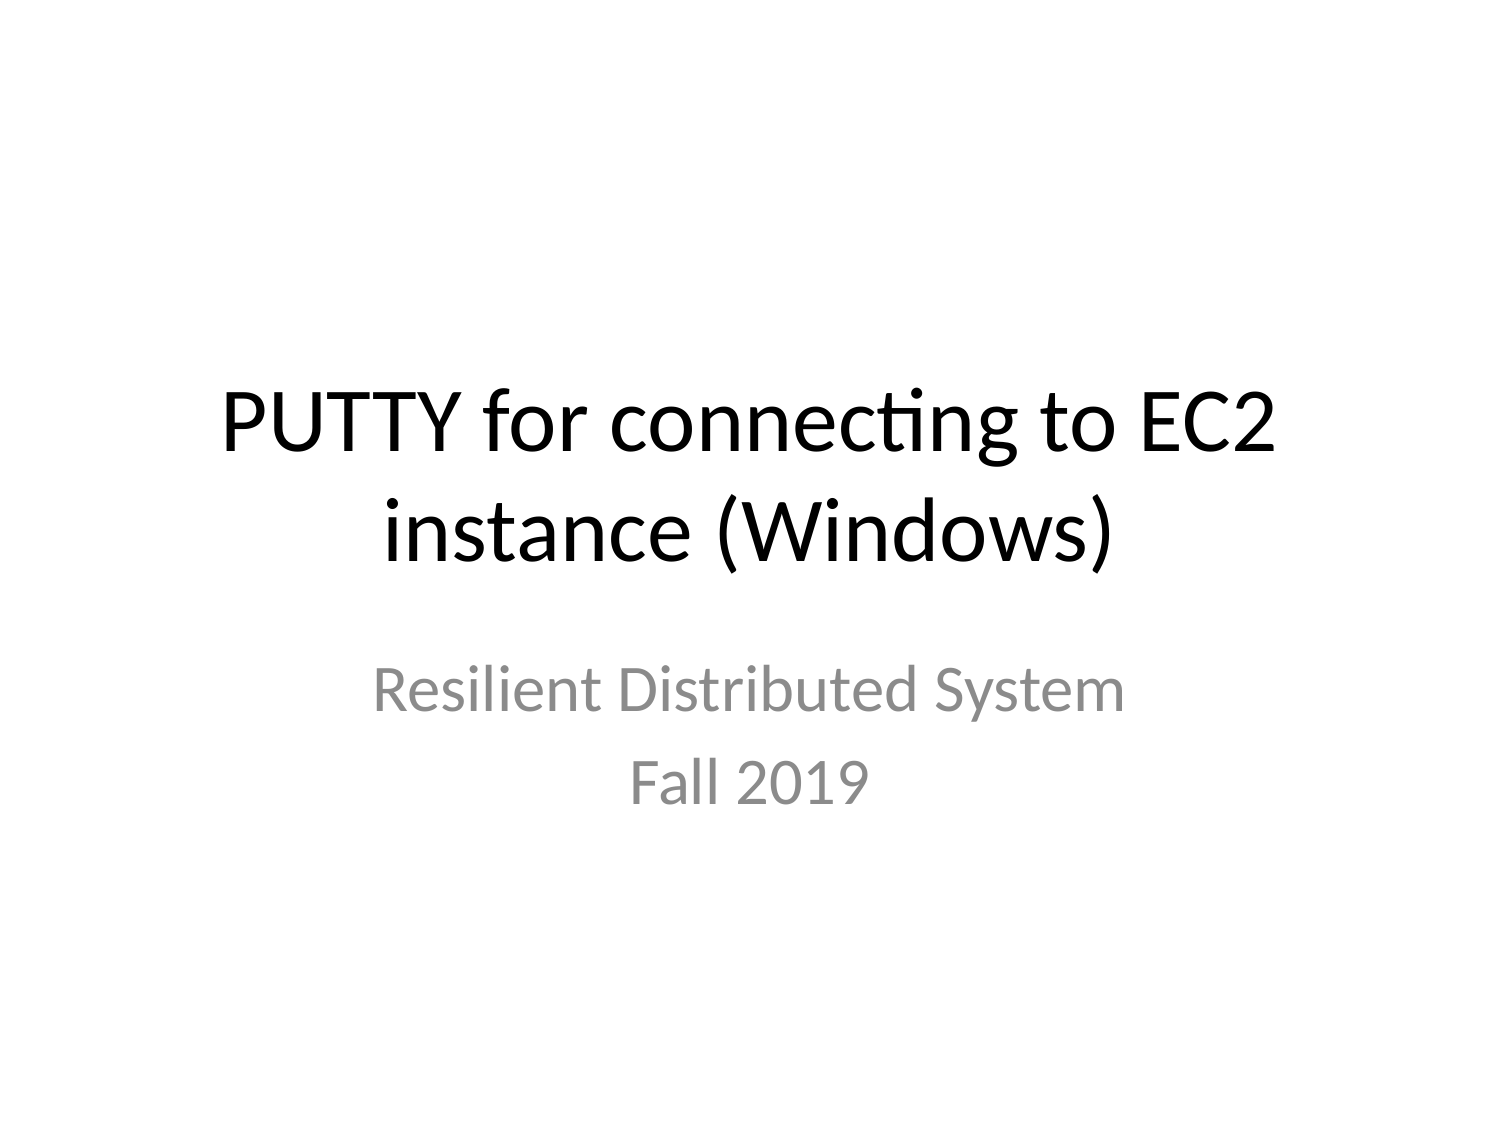

# PUTTY for connecting to EC2 instance (Windows)
Resilient Distributed System
Fall 2019